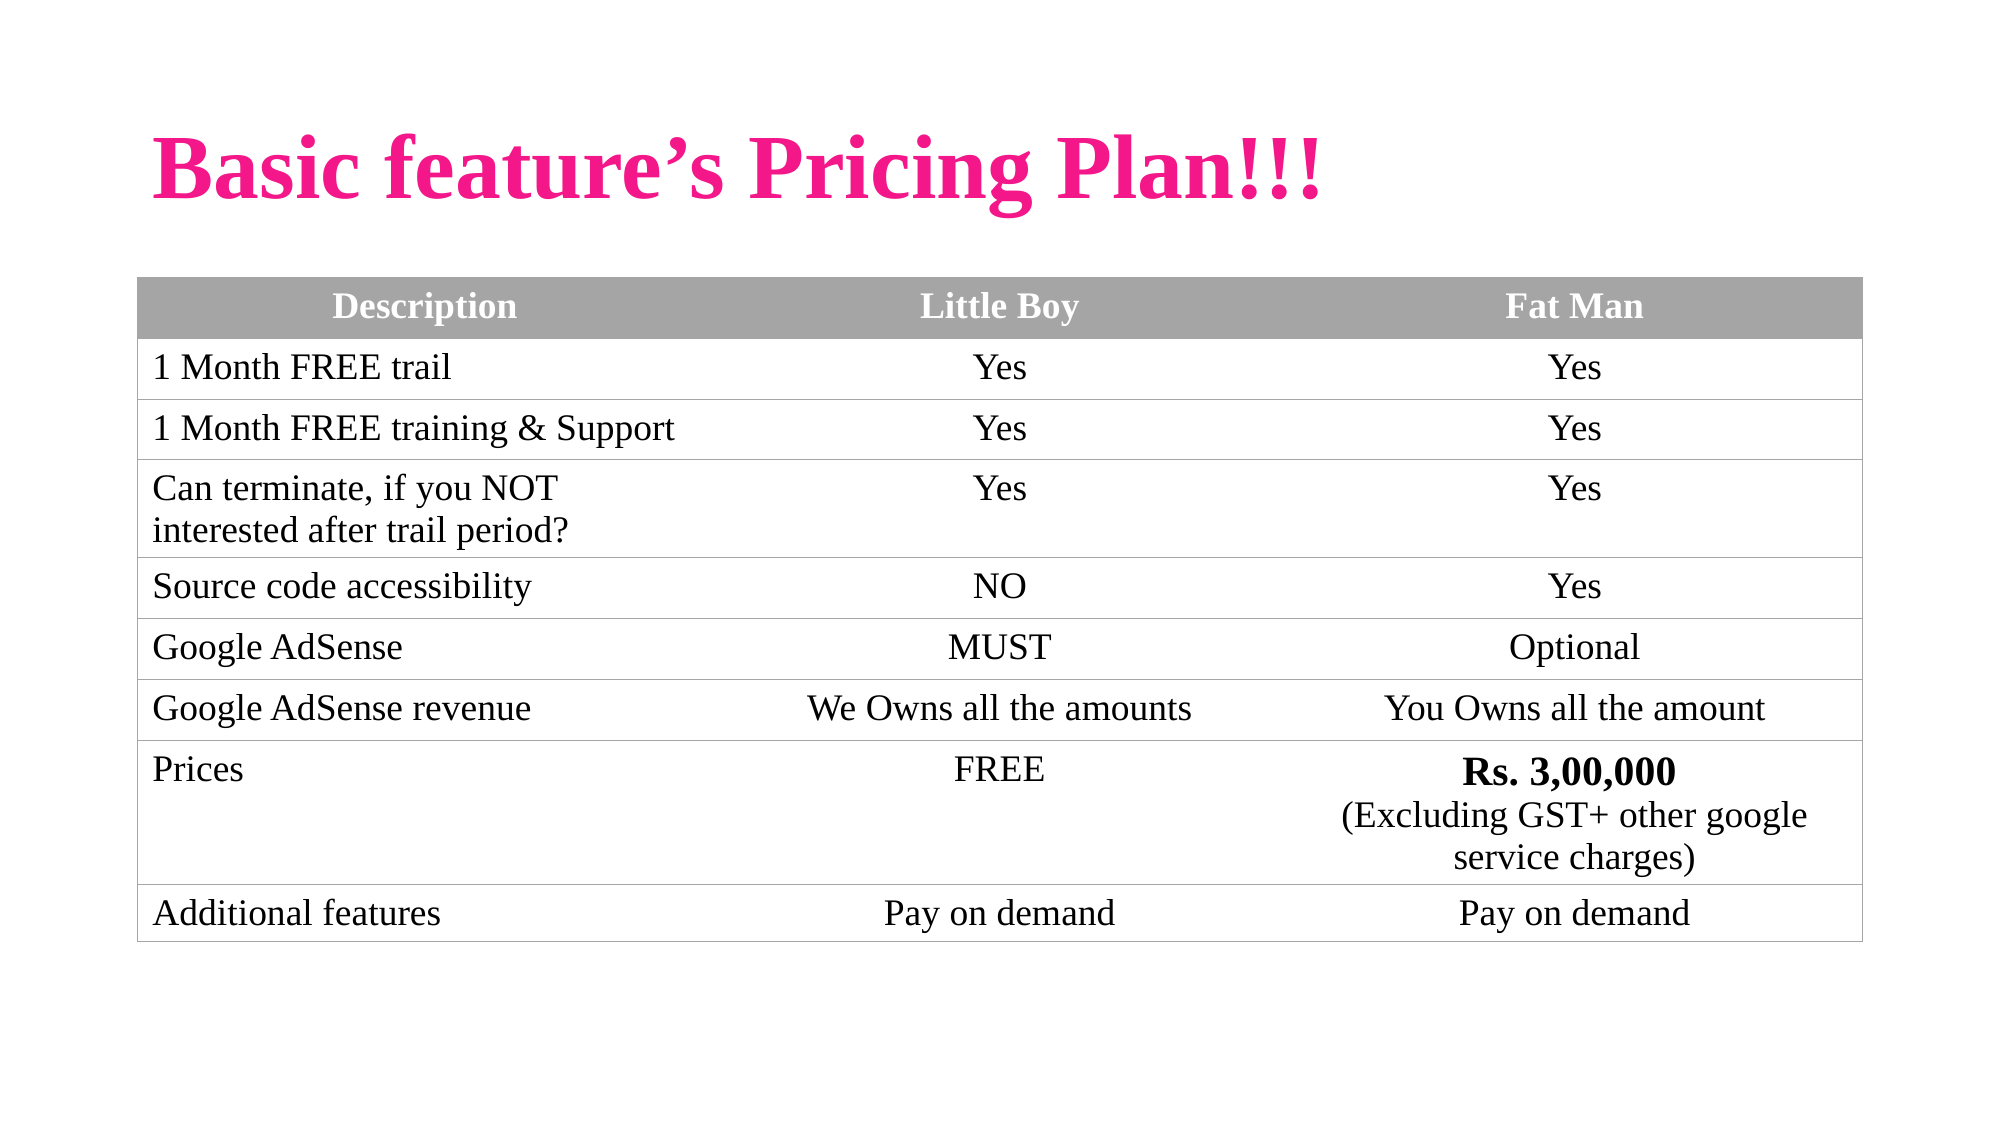

# Basic feature’s Pricing Plan!!!
| Description | Little Boy | Fat Man |
| --- | --- | --- |
| 1 Month FREE trail | Yes | Yes |
| 1 Month FREE training & Support | Yes | Yes |
| Can terminate, if you NOT interested after trail period? | Yes | Yes |
| Source code accessibility | NO | Yes |
| Google AdSense | MUST | Optional |
| Google AdSense revenue | We Owns all the amounts | You Owns all the amount |
| Prices | FREE | Rs. 3,00,000 (Excluding GST+ other google service charges) |
| Additional features | Pay on demand | Pay on demand |